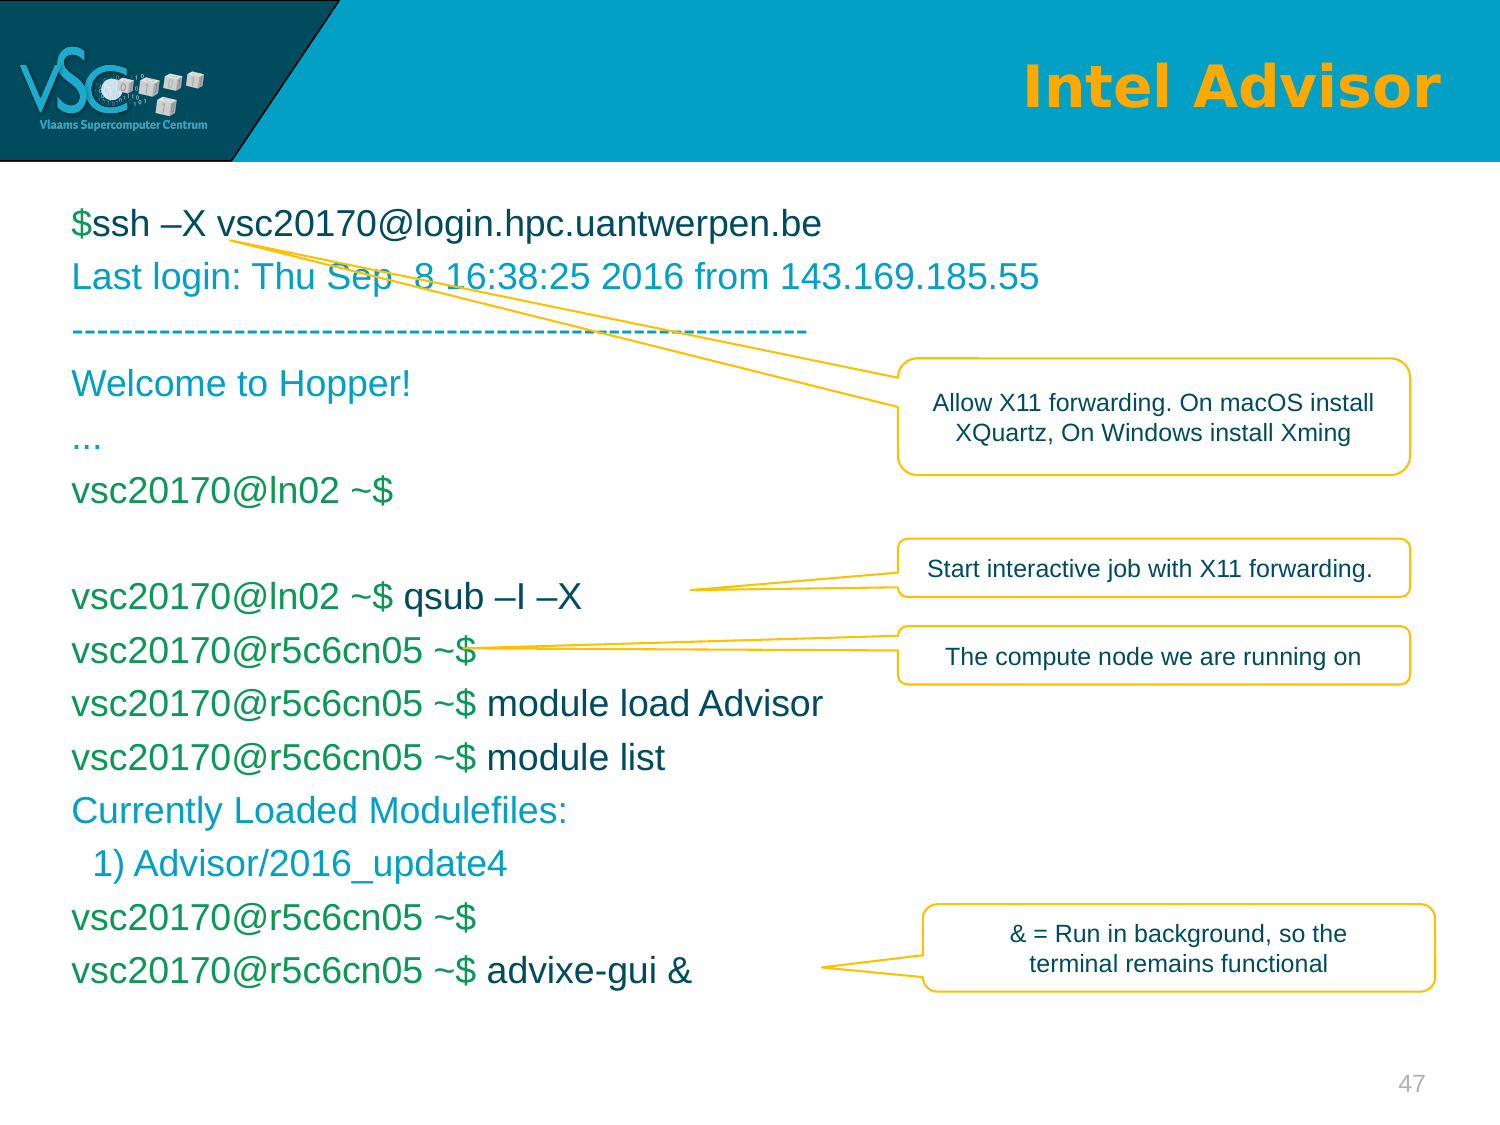

# Intel Advisor
$ssh –X vsc20170@login.hpc.uantwerpen.be
Last login: Thu Sep  8 16:38:25 2016 from 143.169.185.55
-----------------------------------------------------------
Welcome to Hopper!
...
vsc20170@ln02 ~$

vsc20170@ln02 ~$ qsub –I –X
vsc20170@r5c6cn05 ~$
vsc20170@r5c6cn05 ~$ module load Advisor
vsc20170@r5c6cn05 ~$ module list
Currently Loaded Modulefiles:
  1) Advisor/2016_update4
vsc20170@r5c6cn05 ~$
vsc20170@r5c6cn05 ~$ advixe-gui &
Allow X11 forwarding. On macOS install XQuartz, On Windows install Xming
Start interactive job with X11 forwarding.
The compute node we are running on
& = Run in background, so the
terminal remains functional
47